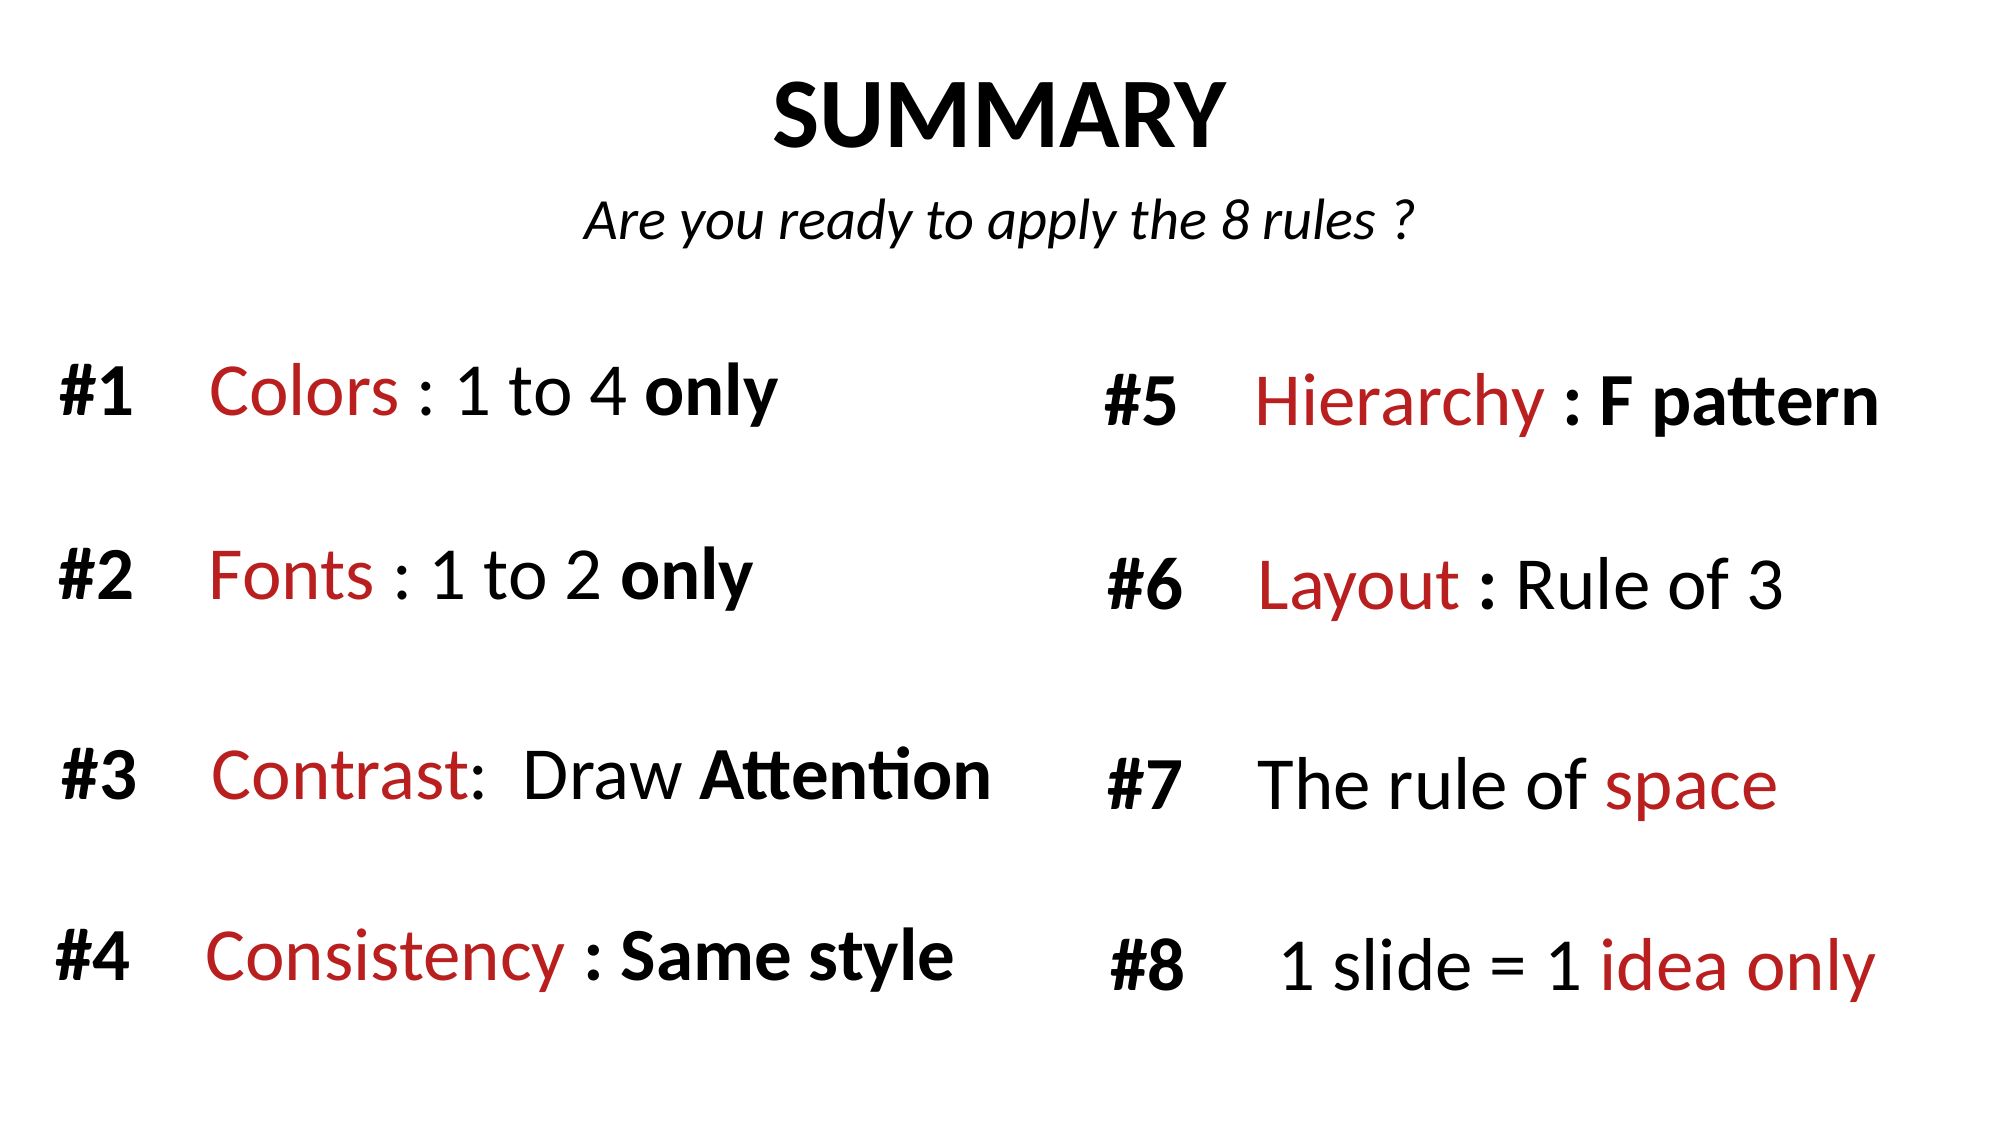

SUMMARY
Are you ready to apply the 8 rules ?
#1	Colors : 1 to 4 only
#5	Hierarchy : F pattern
#2	Fonts : 1 to 2 only
#6	Layout : Rule of 3
#3	Contrast:  Draw Attention
#7	The rule of space
#4	Consistency : Same style
#8	 1 slide = 1 idea only